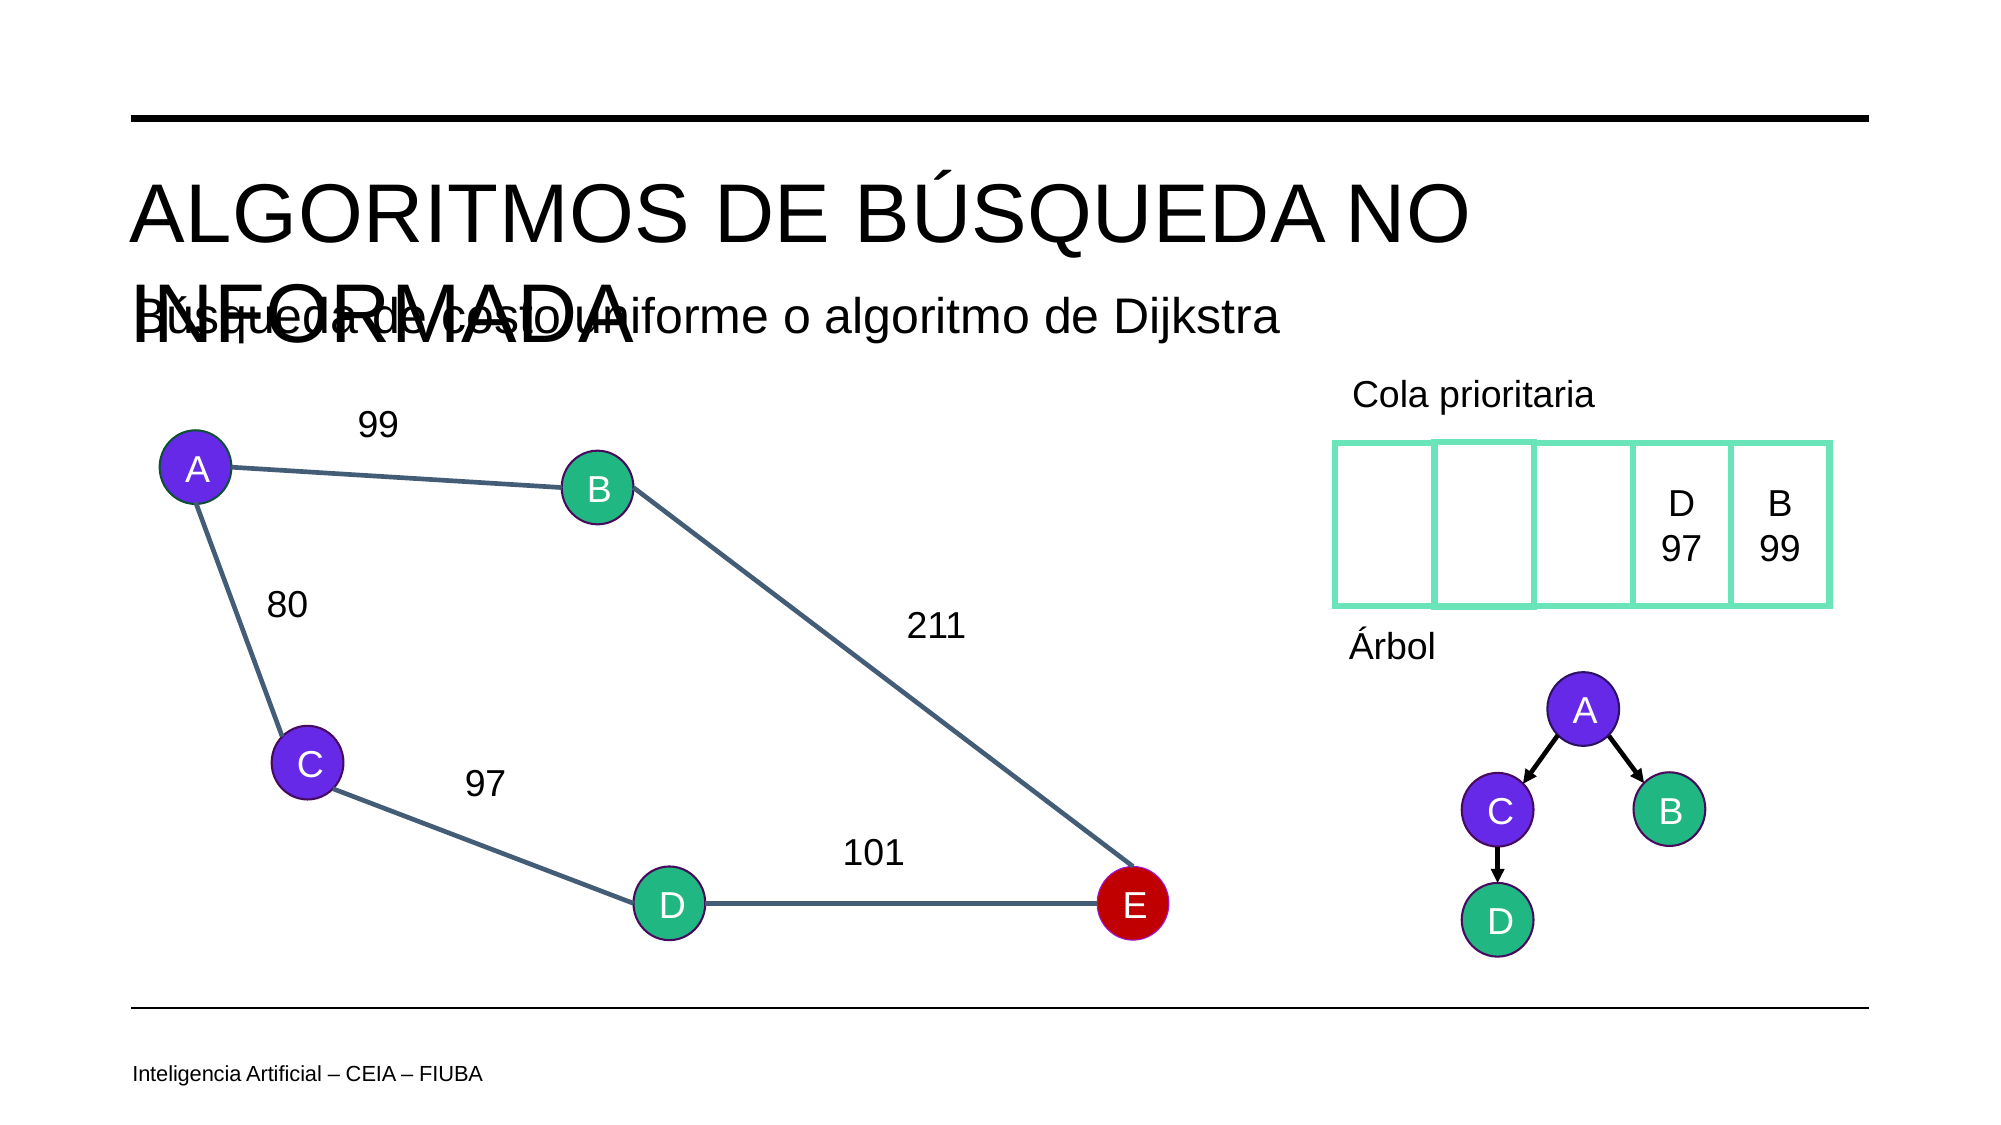

# Algoritmos de Búsqueda no informada
Búsqueda de costo uniforme o algoritmo de Dijkstra
Cola prioritaria
99
A
B
80
211
C
97
101
D
E

D
97
B
99
Árbol
A
B
C
D
Inteligencia Artificial – CEIA – FIUBA